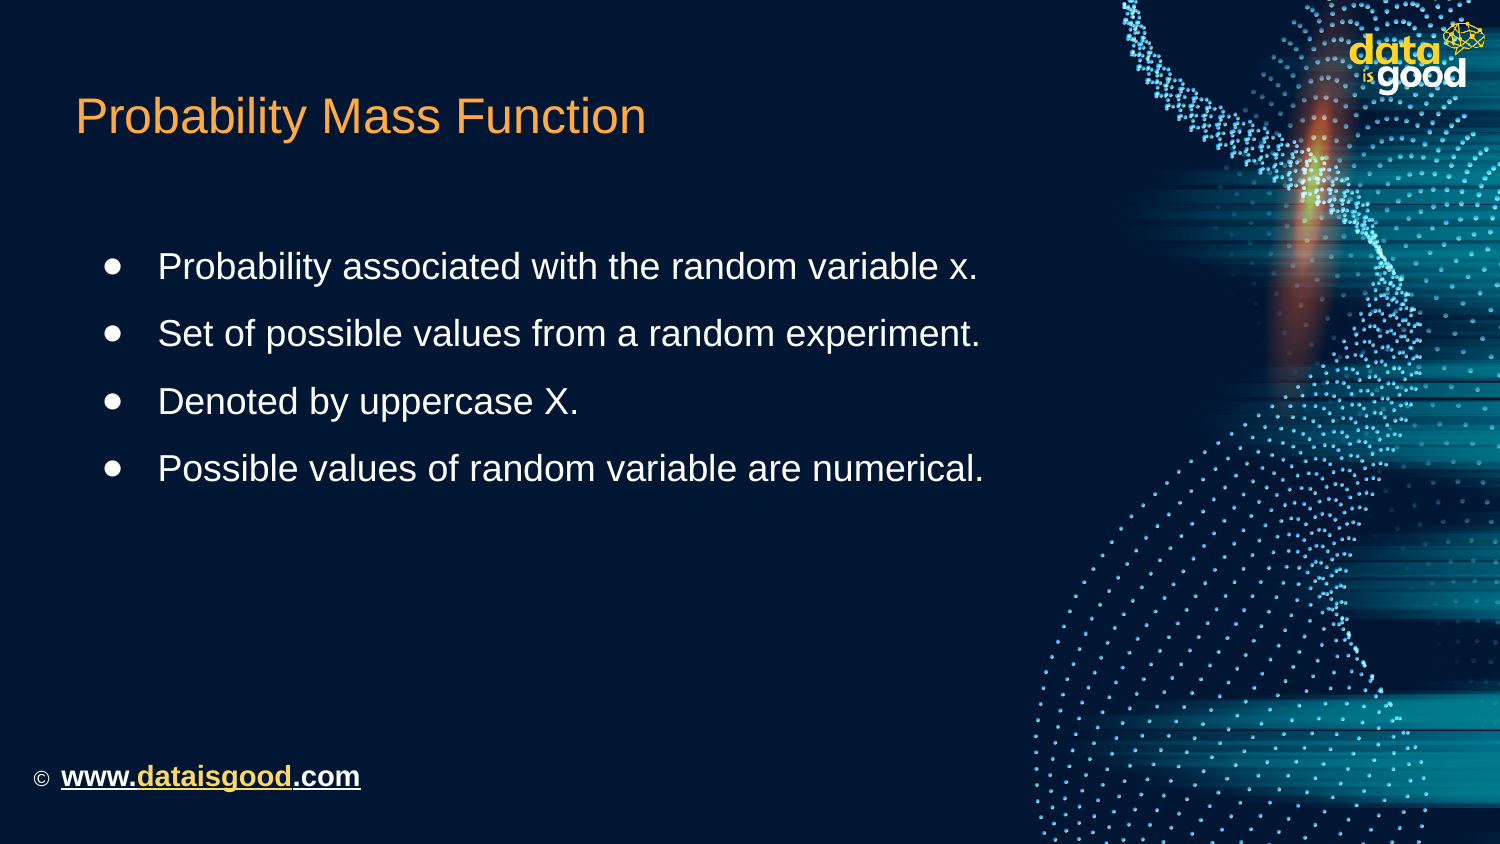

# Probability Mass Function
Probability associated with the random variable x.
Set of possible values from a random experiment.
Denoted by uppercase X.
Possible values of random variable are numerical.